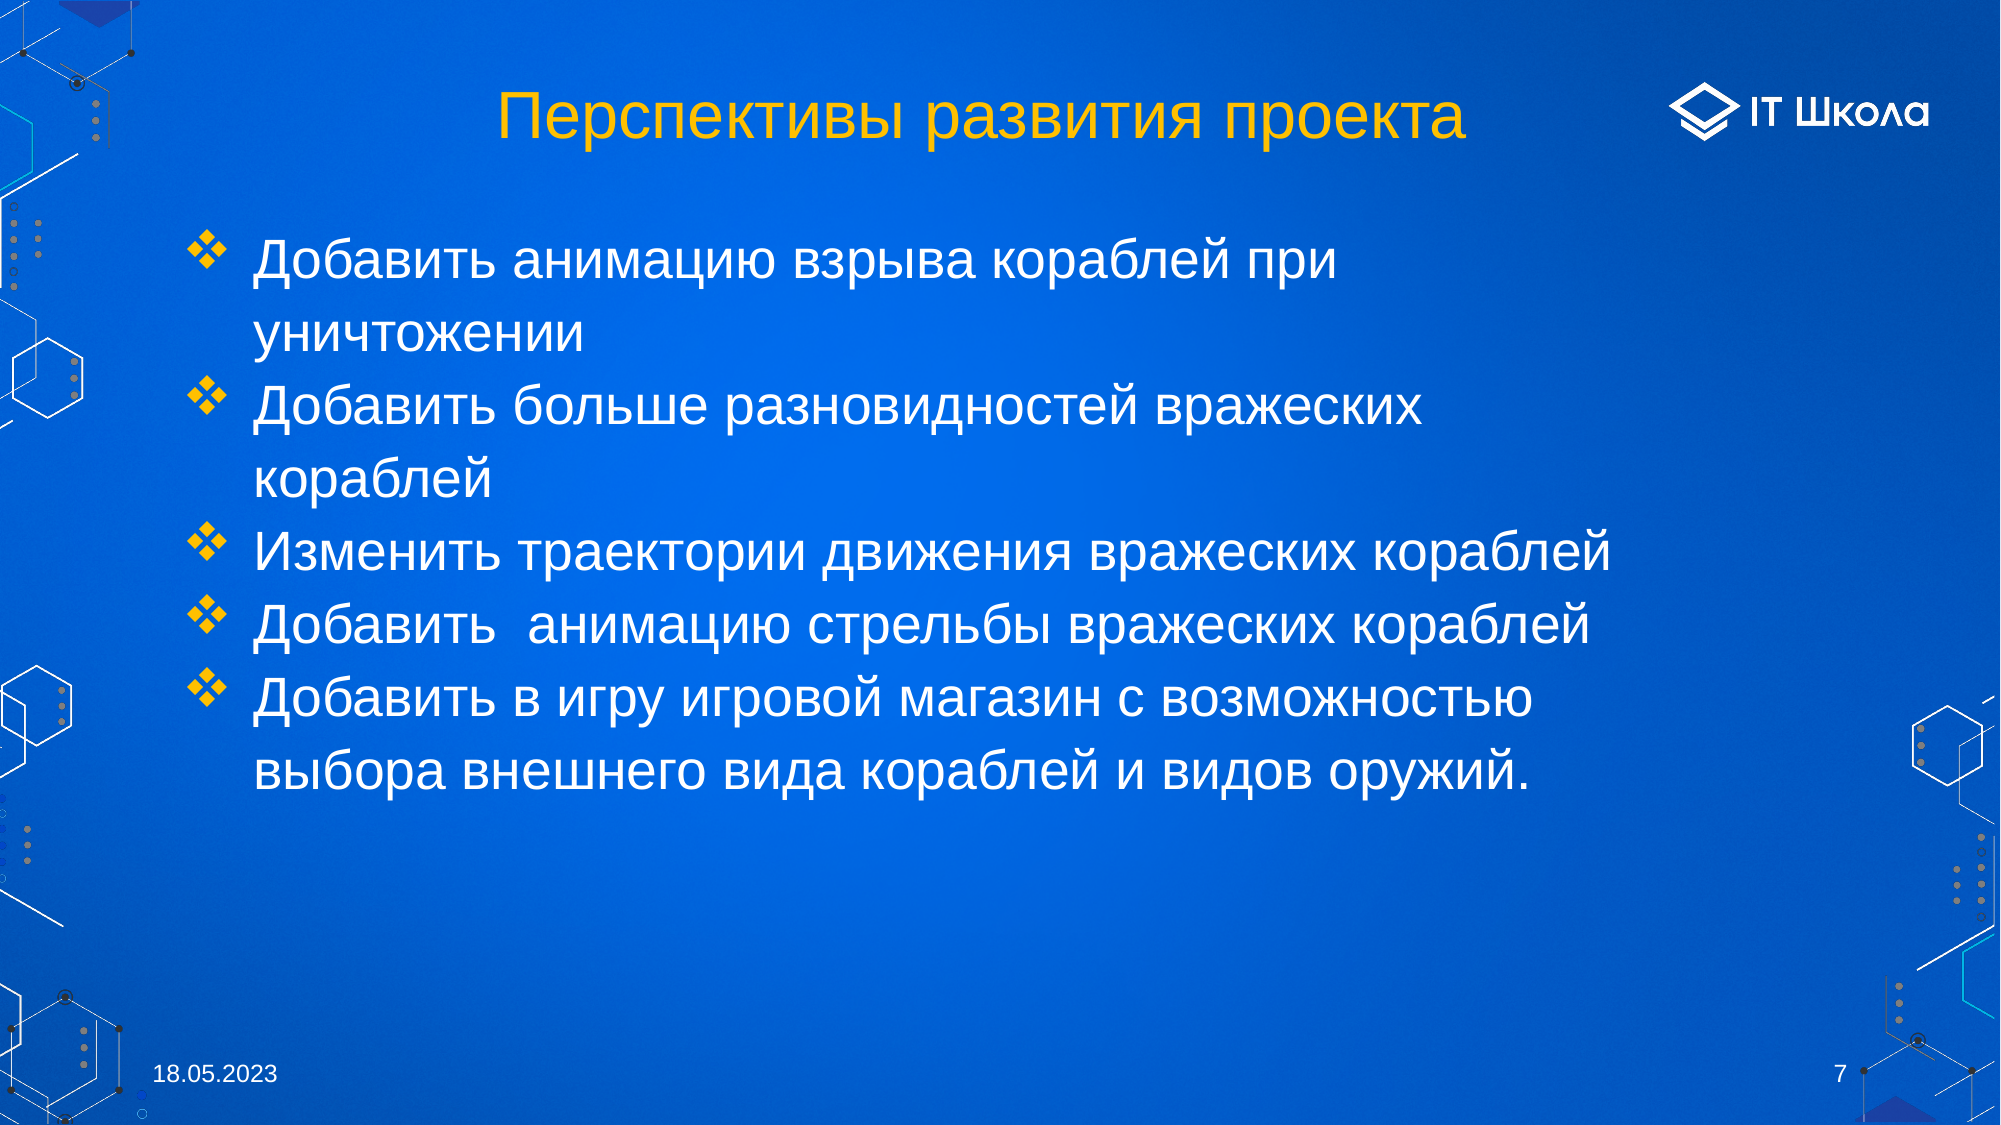

# Перспективы развития проекта
Добавить анимацию взрыва кораблей при уничтожении
Добавить больше разновидностей вражеских кораблей
Изменить траектории движения вражеских кораблей
Добавить  анимацию стрельбы вражеских кораблей
Добавить в игру игровой магазин с возможностью выбора внешнего вида кораблей и видов оружий.

18.05.2023
7